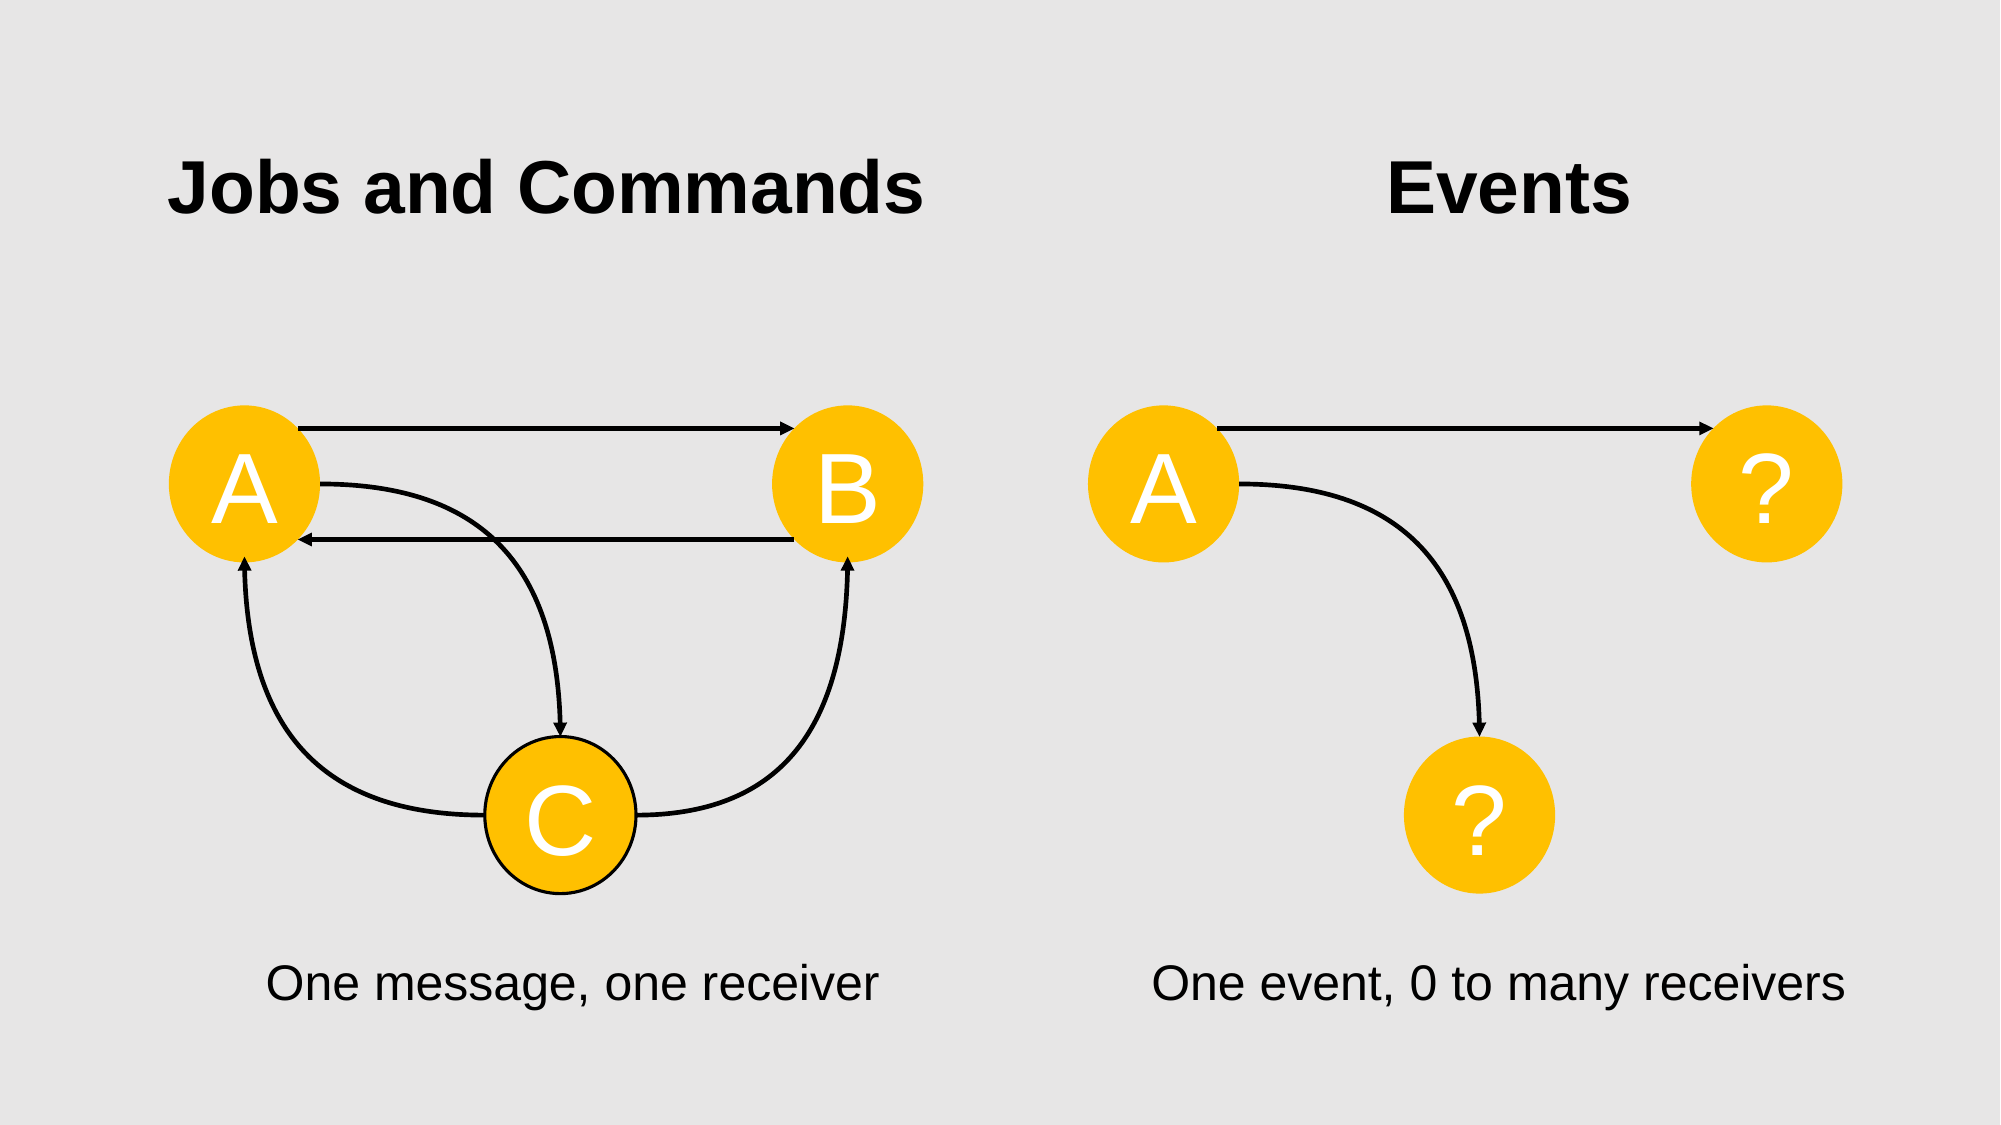

Events
Jobs and Commands
A
B
A
?
C
?
One event, 0 to many receivers
One message, one receiver